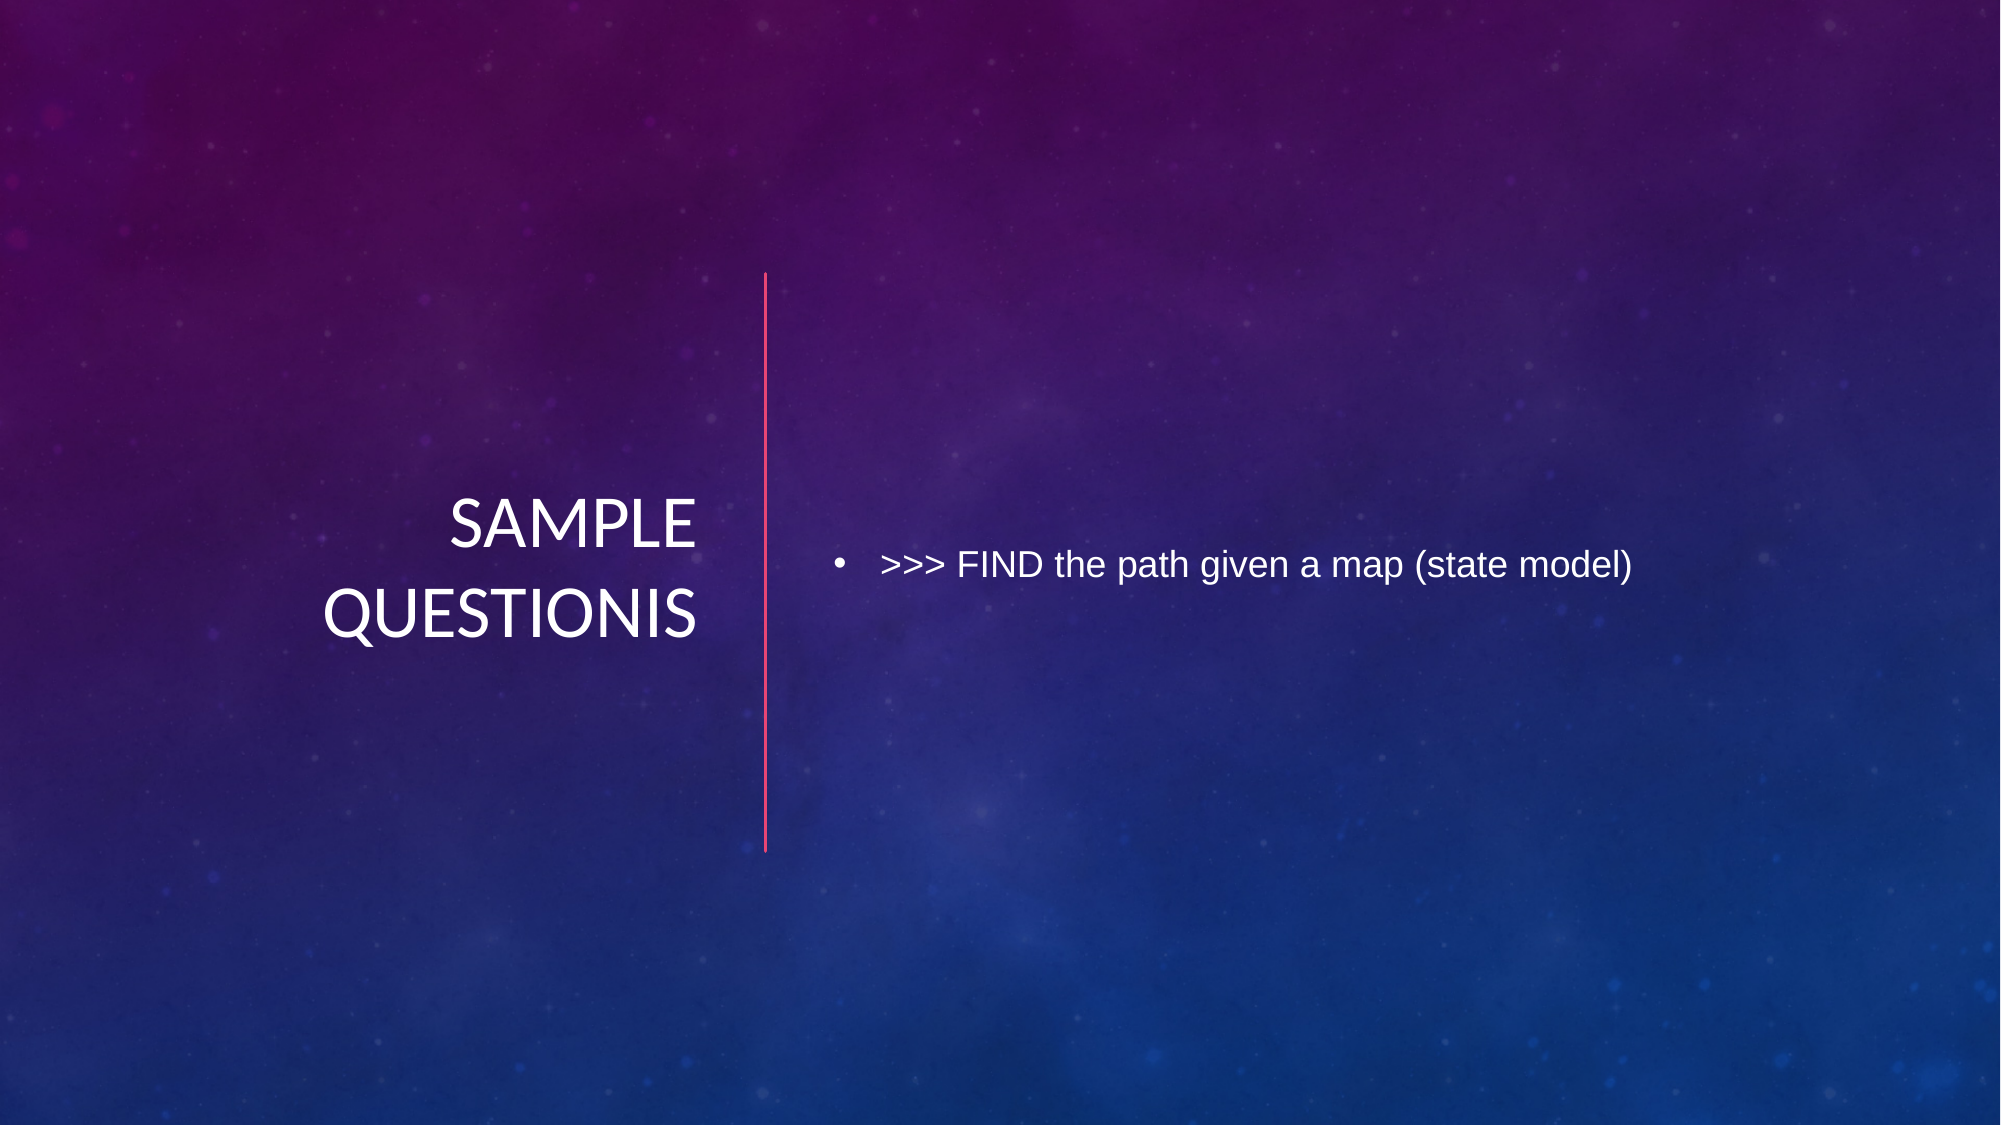

# Sample questionis
>>> FIND the path given a map (state model)